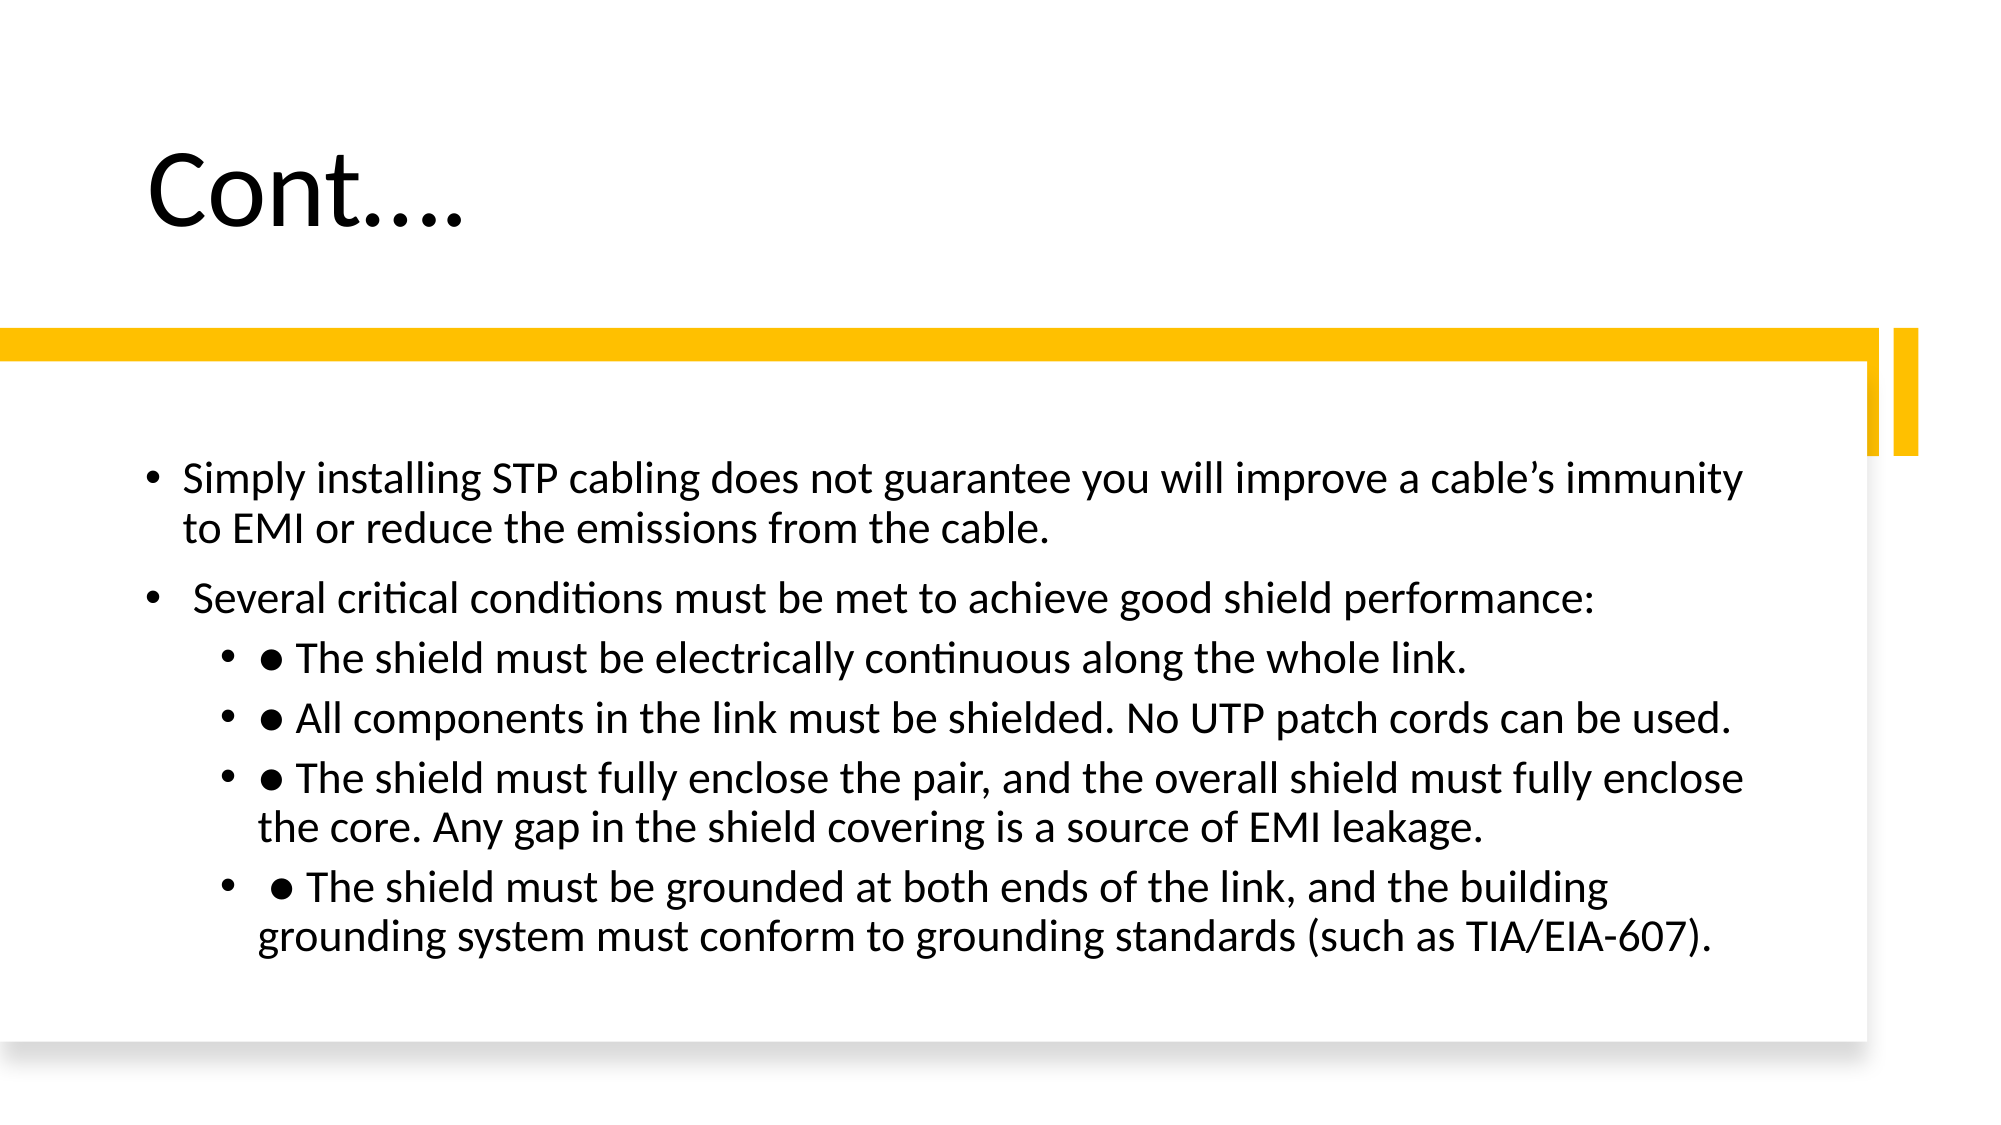

# Cont….

Simply installing STP cabling does not guarantee you will improve a cable’s immunity to EMI or reduce the emissions from the cable.
 Several critical conditions must be met to achieve good shield performance:
● The shield must be electrically continuous along the whole link.
● All components in the link must be shielded. No UTP patch cords can be used.
● The shield must fully enclose the pair, and the overall shield must fully enclose the core. Any gap in the shield covering is a source of EMI leakage.
 ● The shield must be grounded at both ends of the link, and the building grounding system must conform to grounding standards (such as TIA/EIA-607).